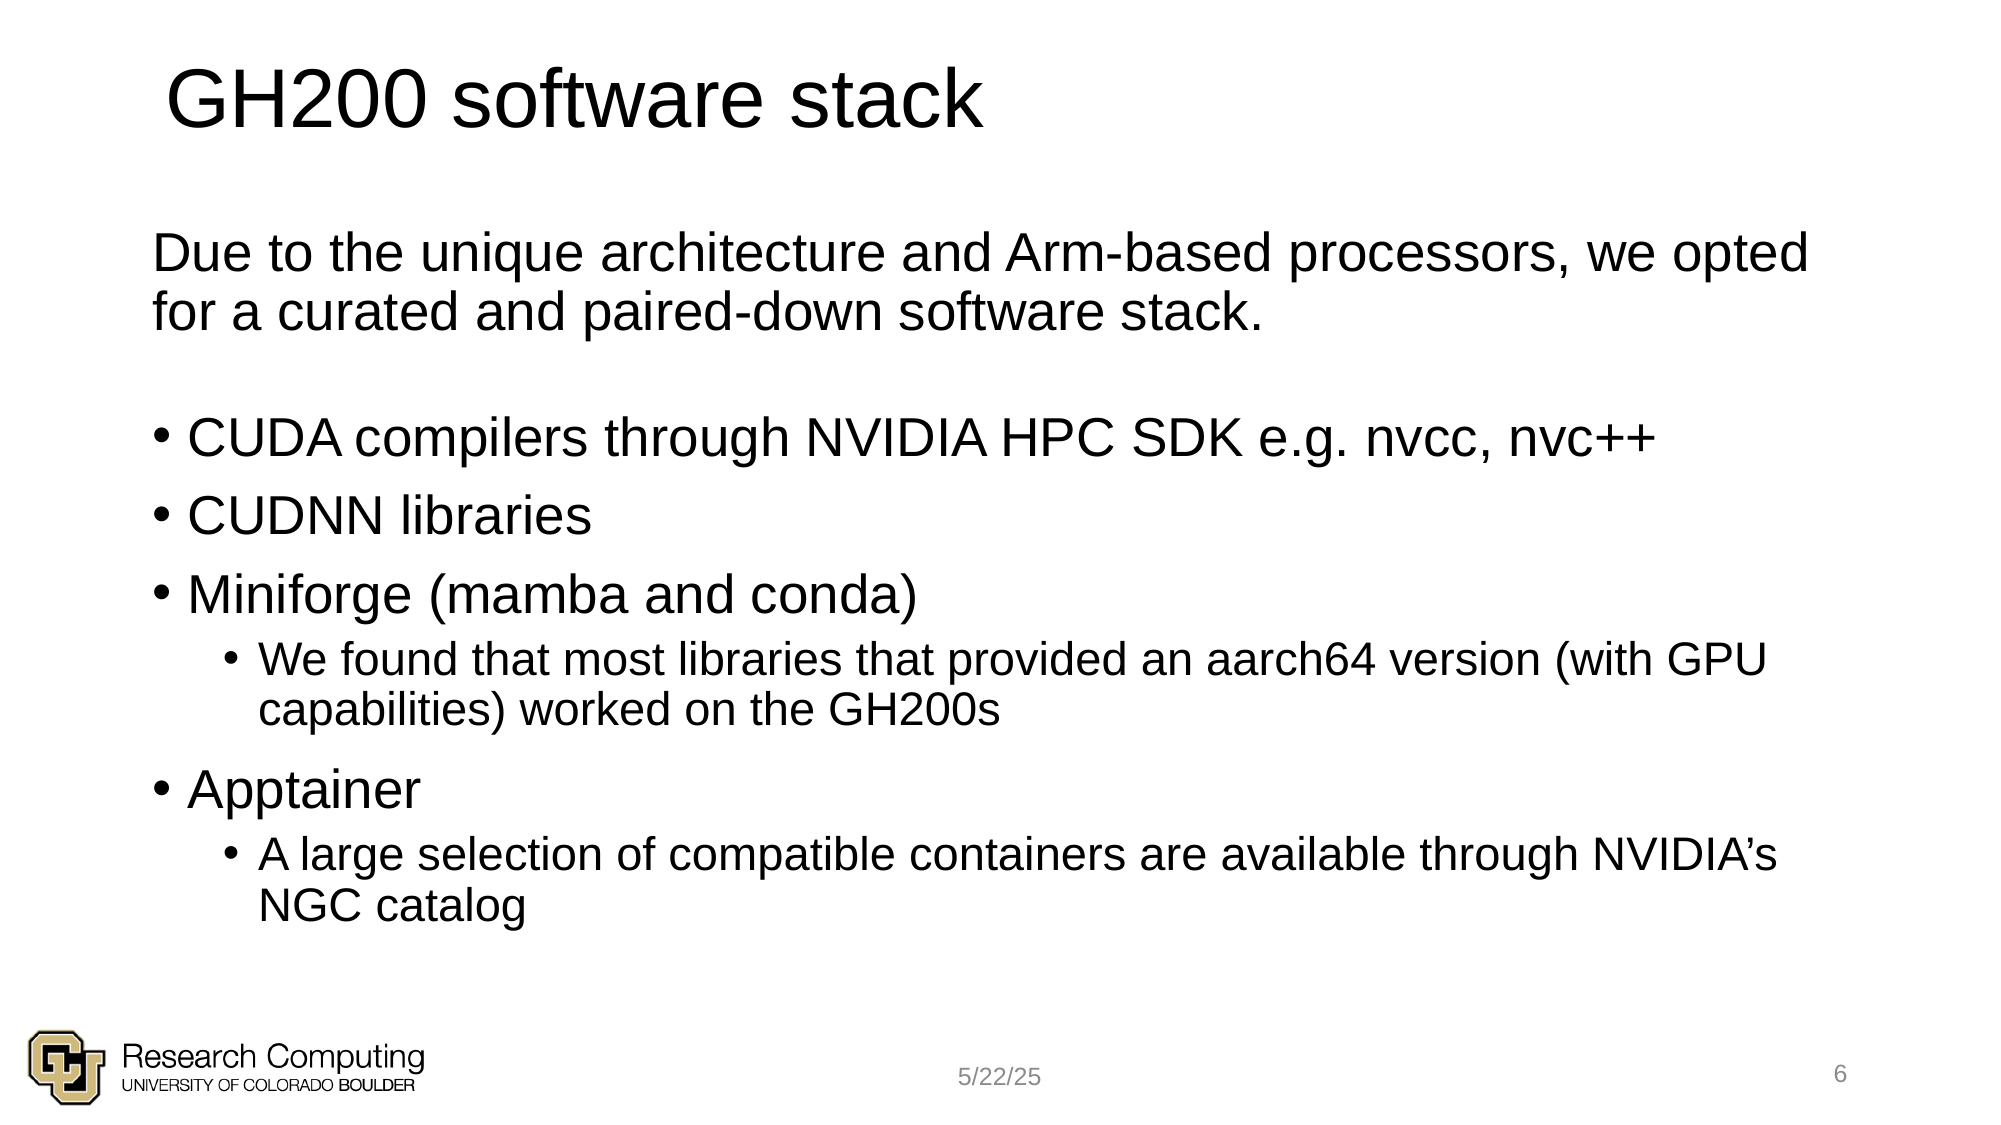

# GH200 software stack
Due to the unique architecture and Arm-based processors, we opted for a curated and paired-down software stack.

CUDA compilers through NVIDIA HPC SDK e.g. nvcc, nvc++
CUDNN libraries
Miniforge (mamba and conda)
We found that most libraries that provided an aarch64 version (with GPU capabilities) worked on the GH200s
Apptainer
A large selection of compatible containers are available through NVIDIA’s NGC catalog

6
5/22/25